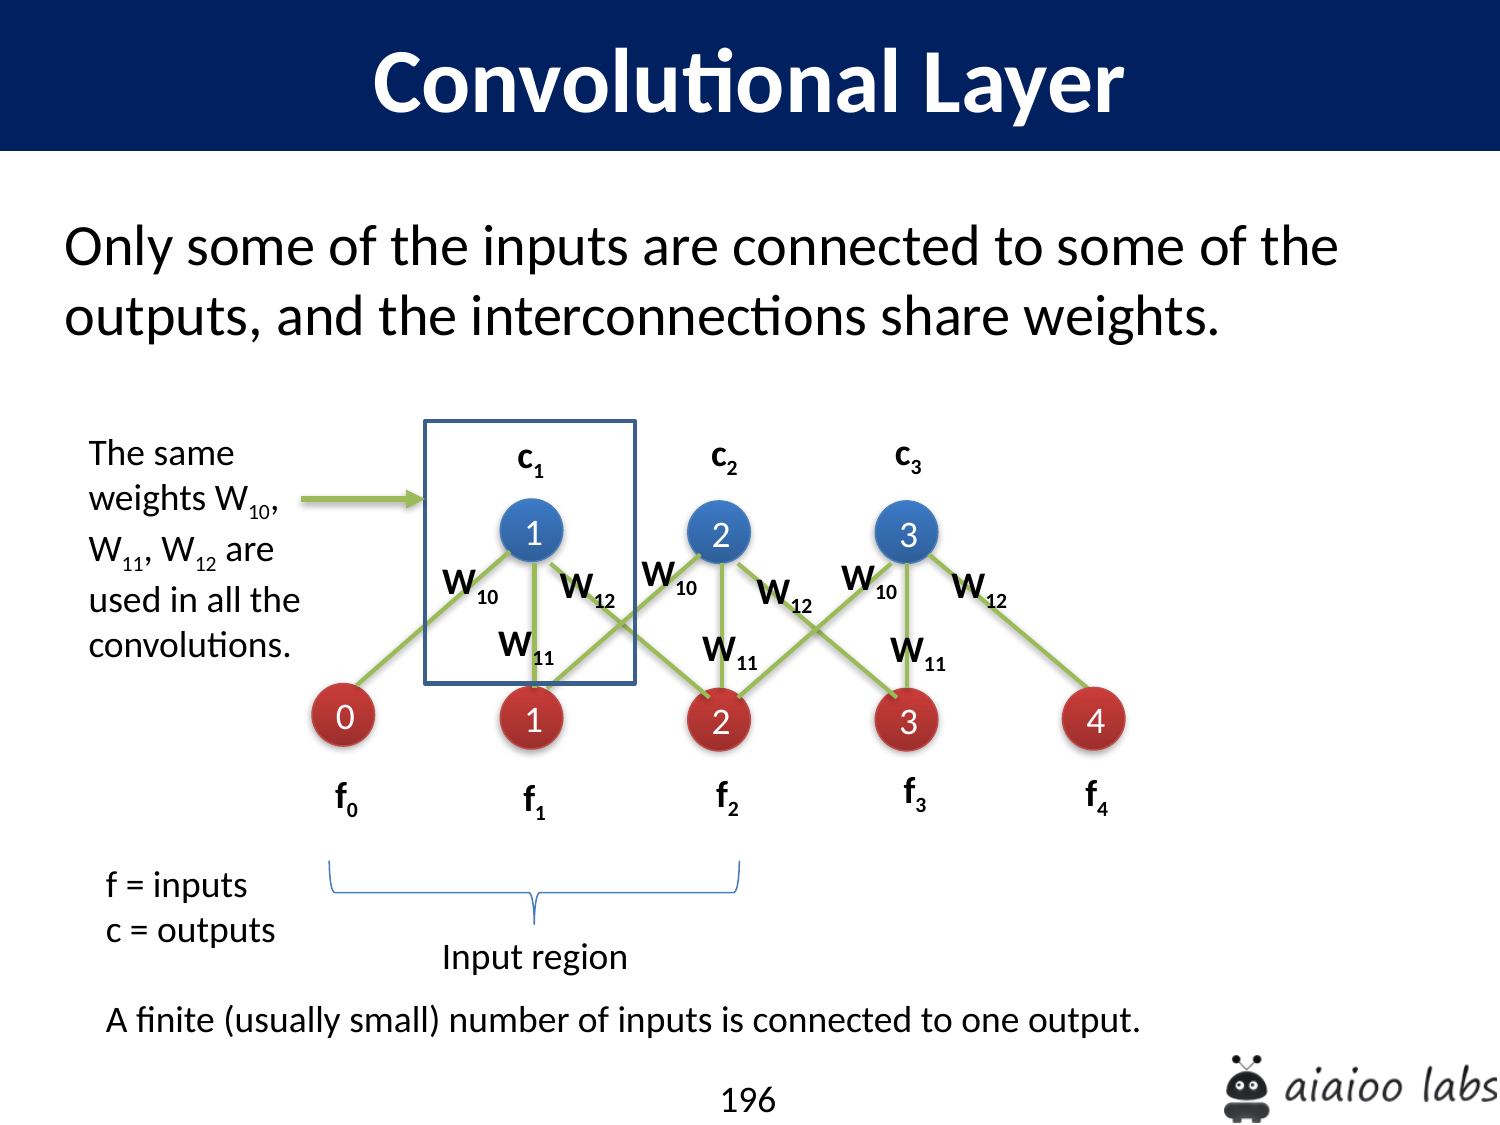

Convolutional Layer
Only some of the inputs are connected to some of the outputs, and the interconnections share weights.
The same weights W10, W11, W12 are used in all the convolutions.

c3
c2
c1
1
2
3
W10
W10
W10
W12
W12
W12
W11
W11
W11
0
1
4

2
3
f3
f4
f2
f0
f1
f = inputs
c = outputs

A finite (usually small) number of inputs is connected to one output.
Input region